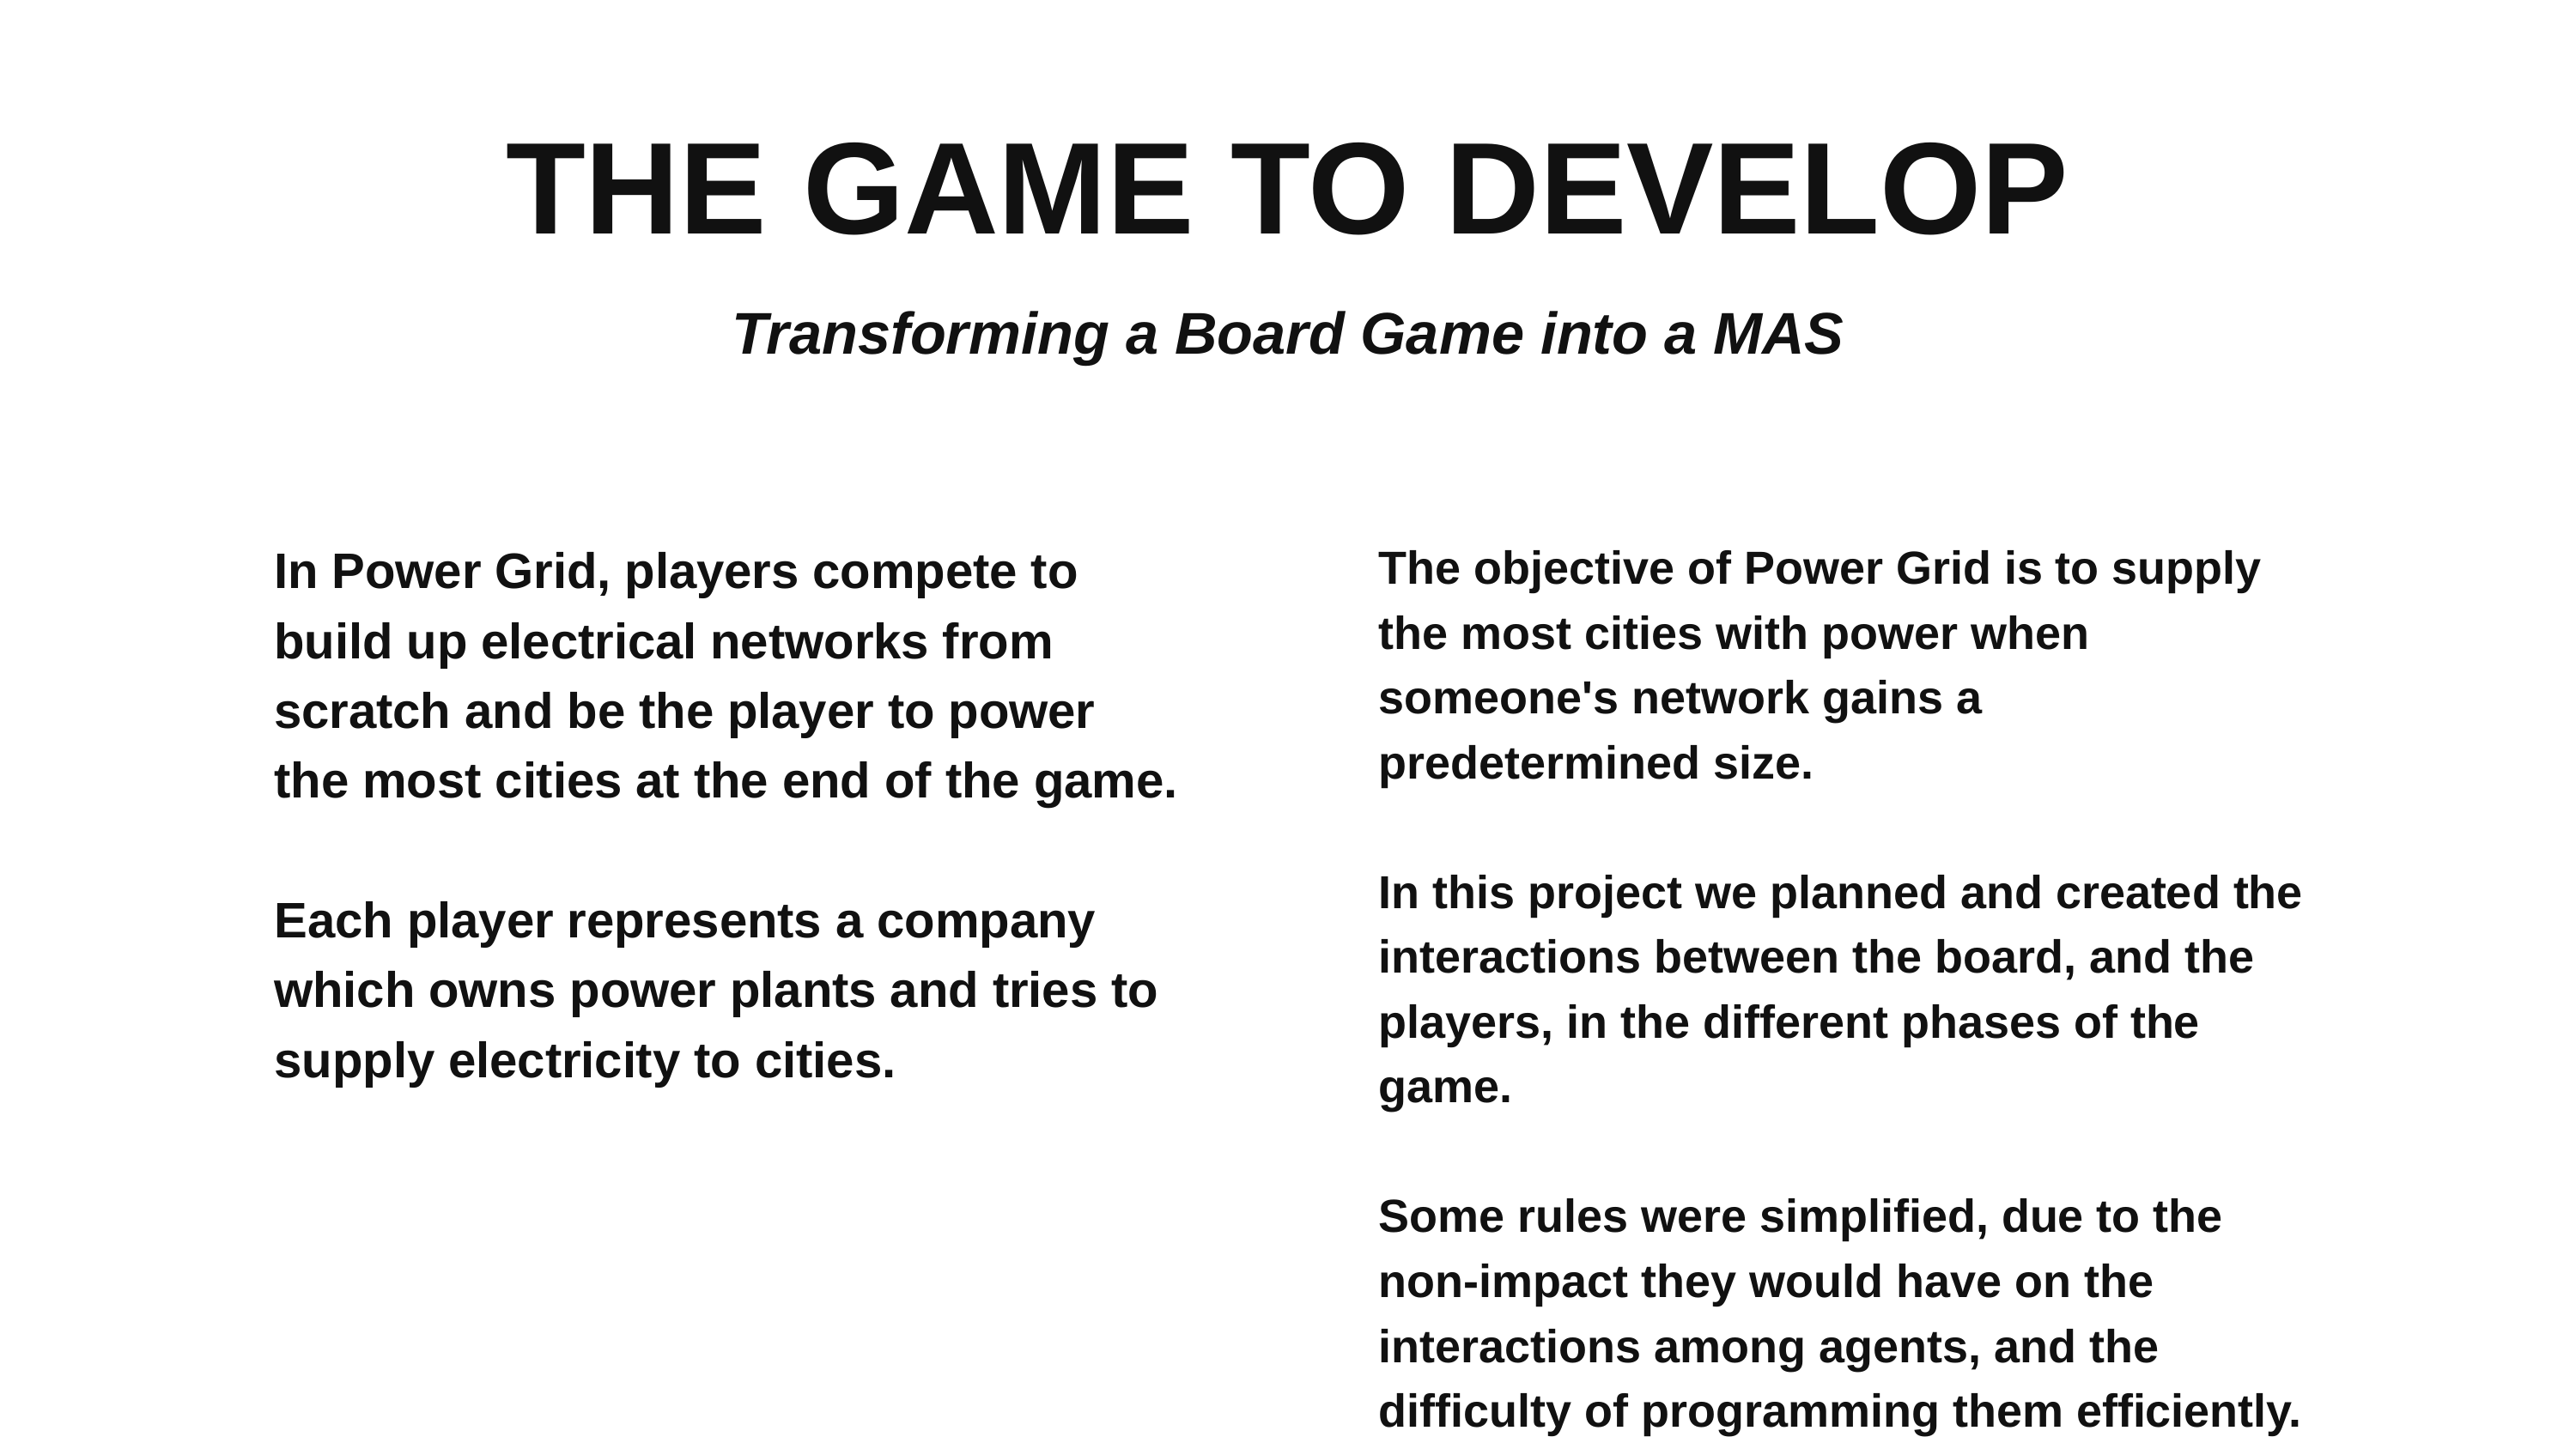

THE GAME TO DEVELOP
Transforming a Board Game into a MAS
In Power Grid, players compete to build up electrical networks from scratch and be the player to power the most cities at the end of the game.

Each player represents a company which owns power plants and tries to supply electricity to cities.
The objective of Power Grid is to supply the most cities with power when someone's network gains a predetermined size.

In this project we planned and created the interactions between the board, and the players, in the different phases of the game.

Some rules were simplified, due to the non-impact they would have on the interactions among agents, and the difficulty of programming them efficiently.